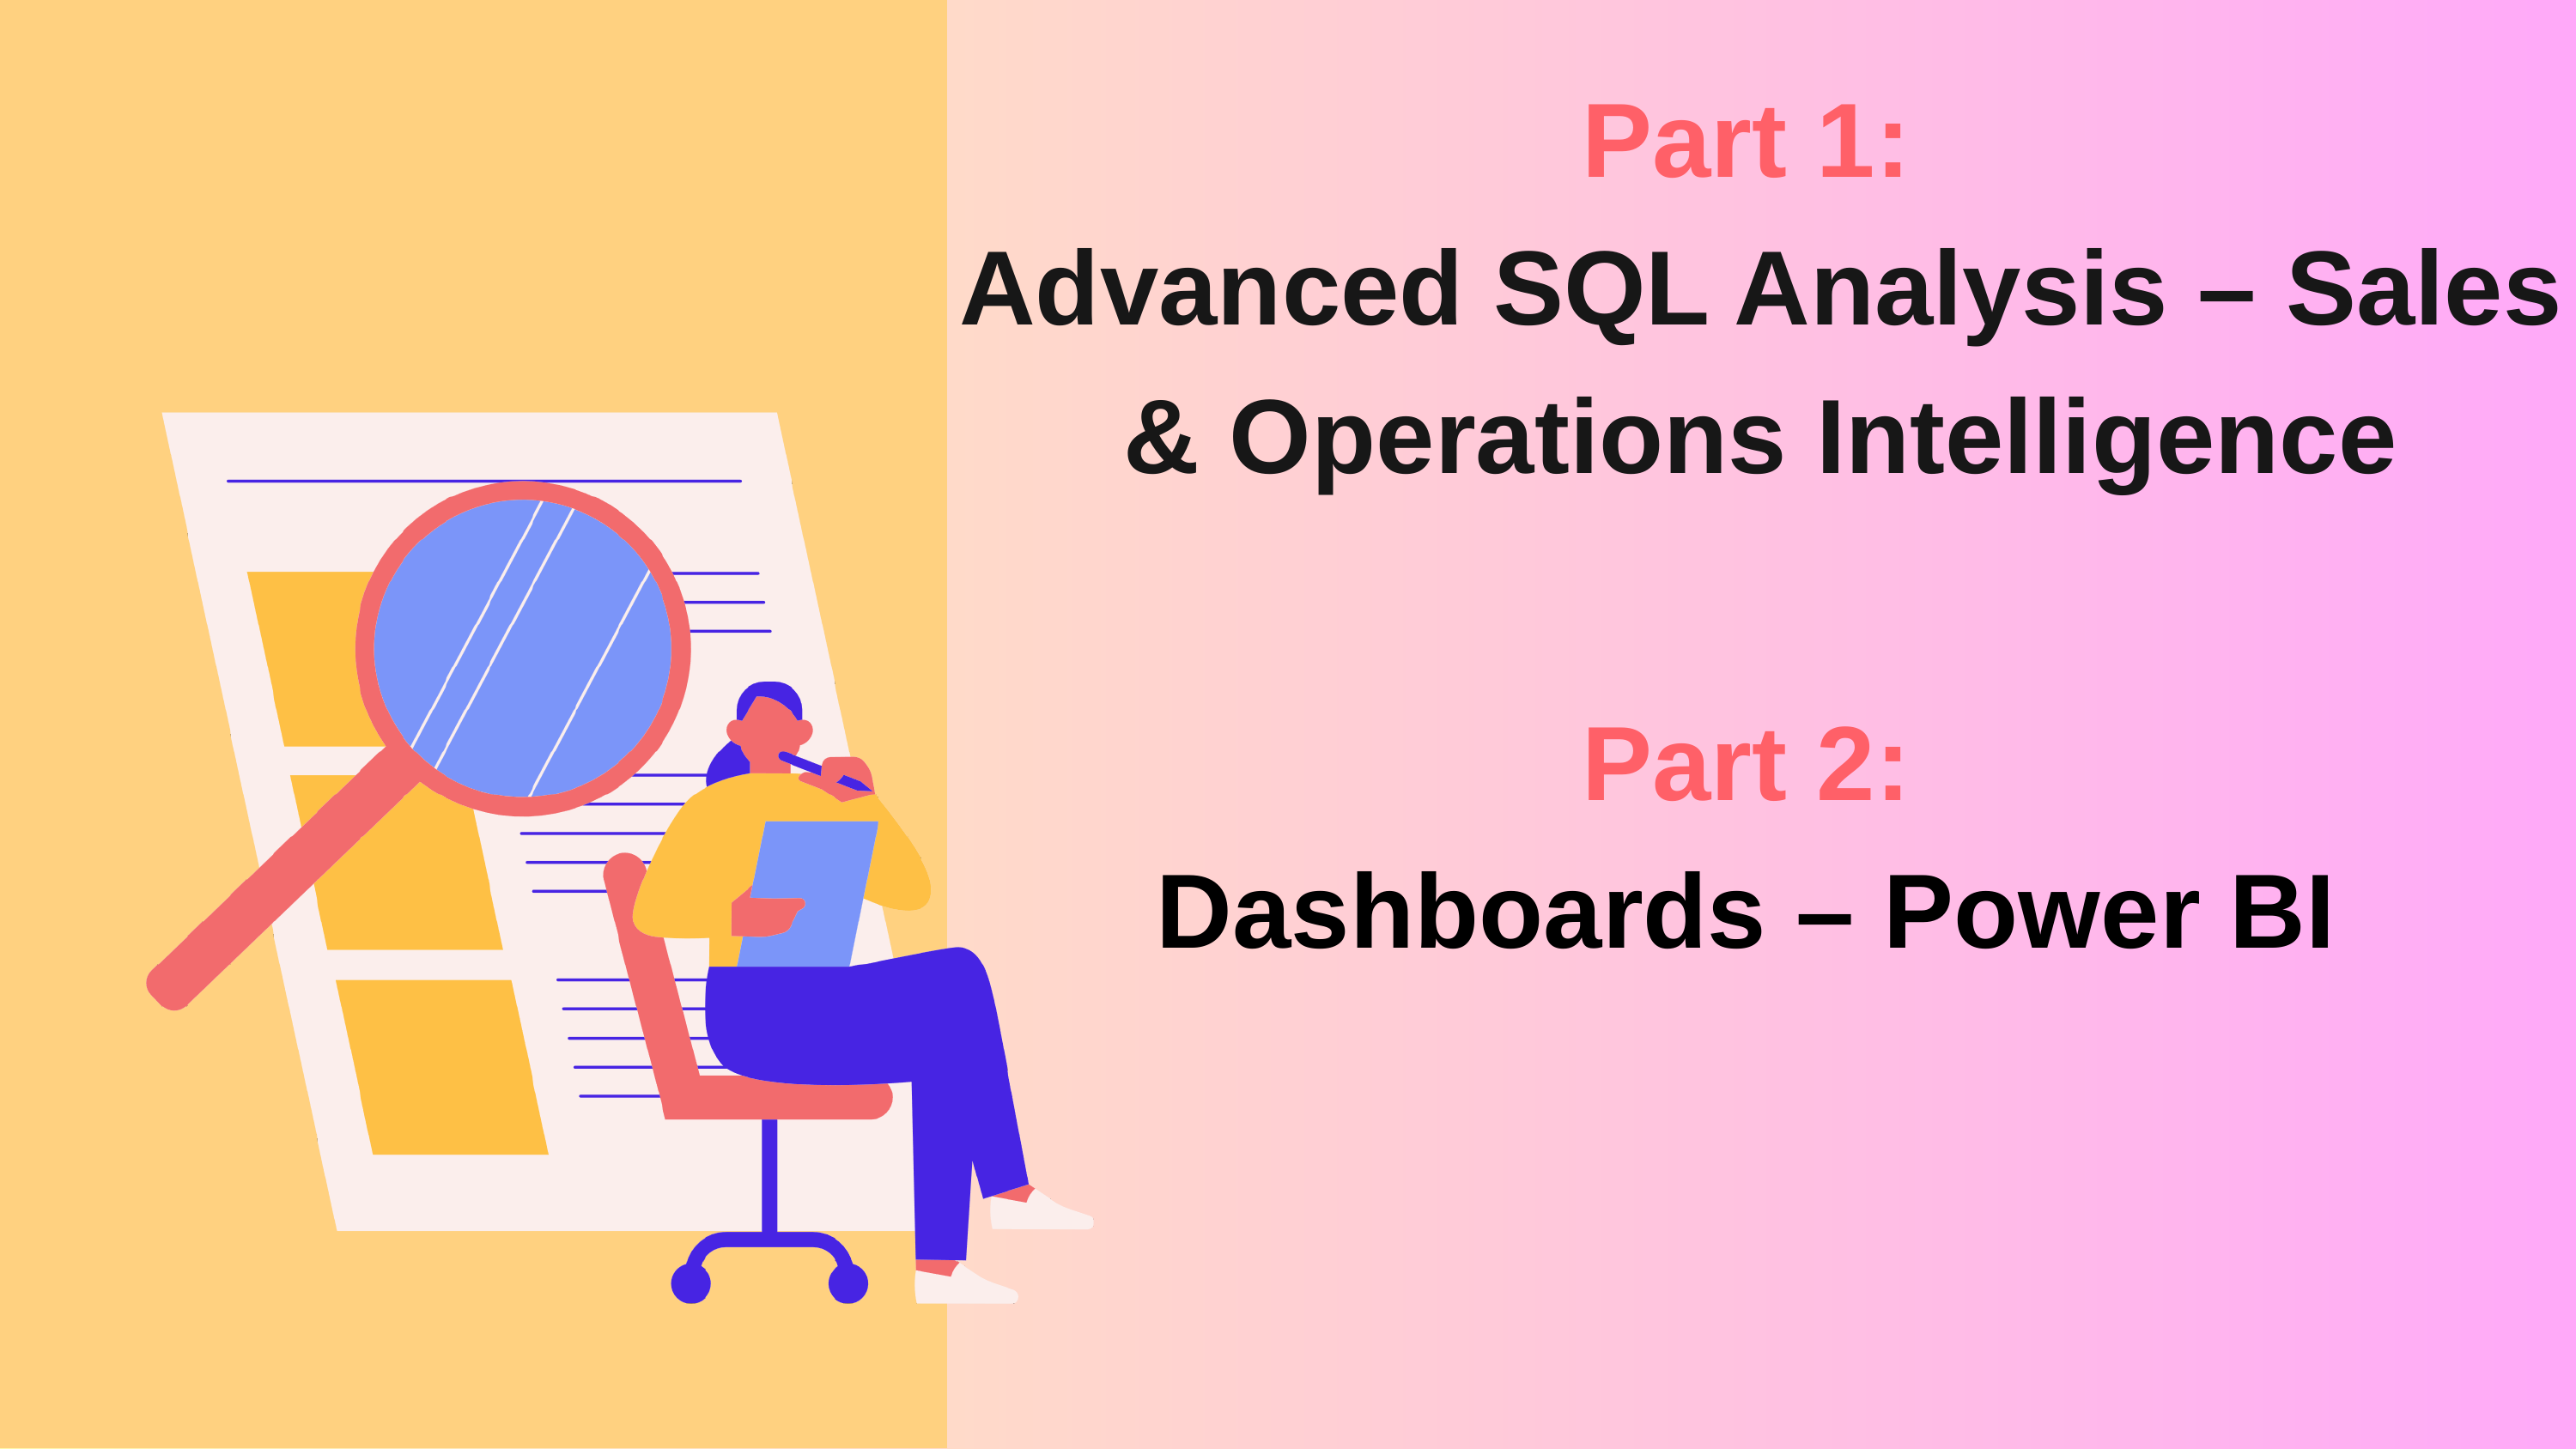

Part 1:
Advanced SQL Analysis – Sales & Operations Intelligence

Part 2:
Dashboards – Power BI